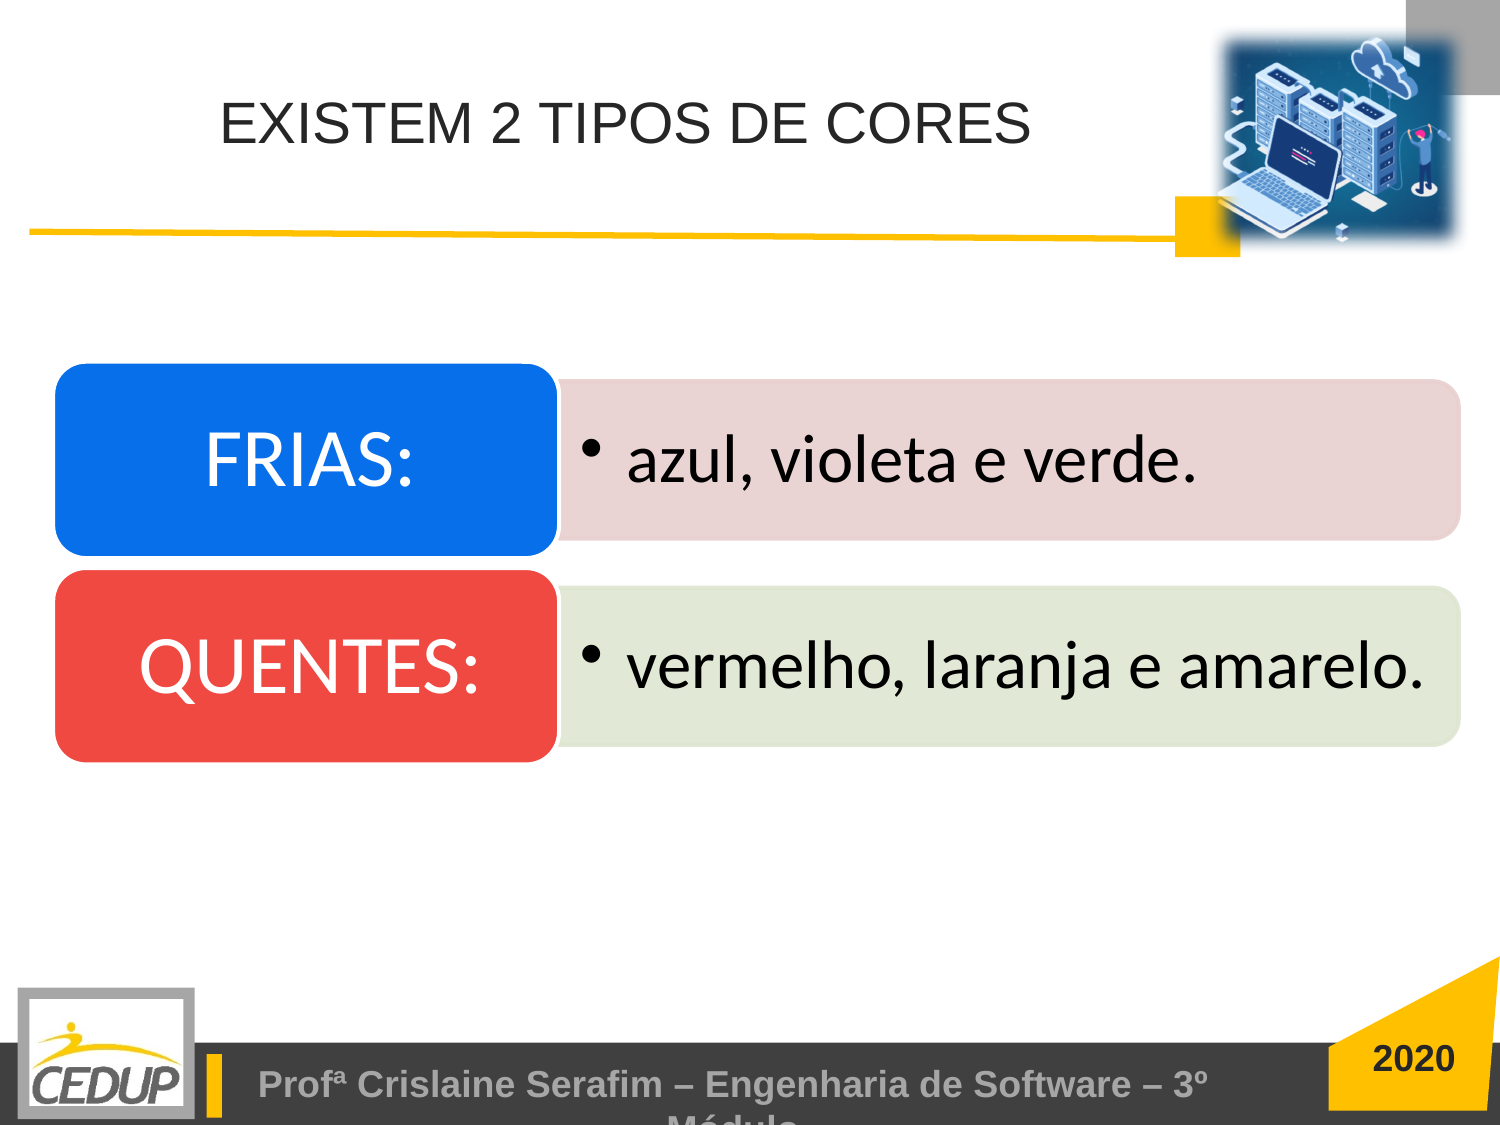

# EXISTEM 2 TIPOS DE CORES
azul, violeta e verde.
FRIAS:
vermelho, laranja e amarelo.
QUENTES: